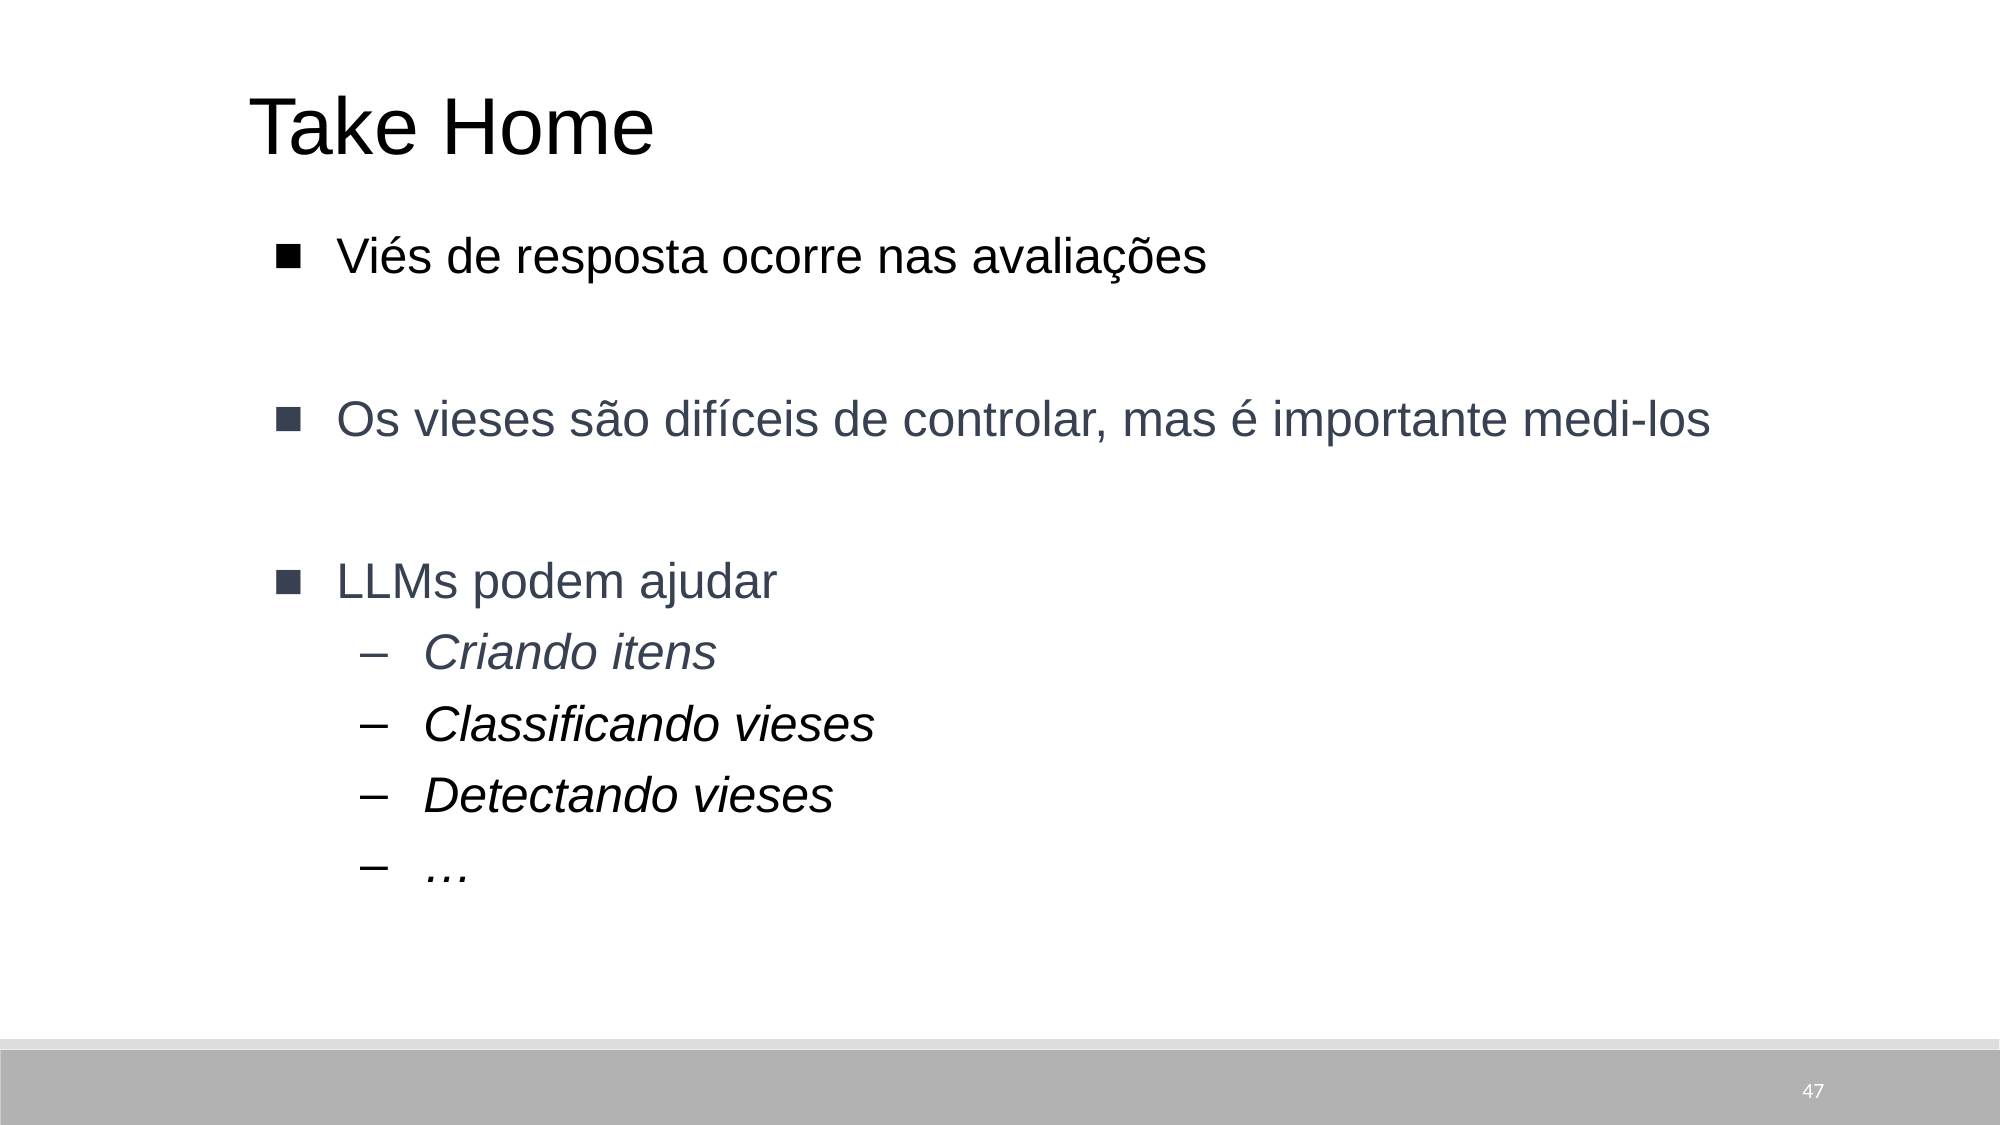

Take Home
Viés de resposta ocorre nas avaliações

Os vieses são difíceis de controlar, mas é importante medi-los

LLMs podem ajudar
Criando itens
Classificando vieses
Detectando vieses
…
47